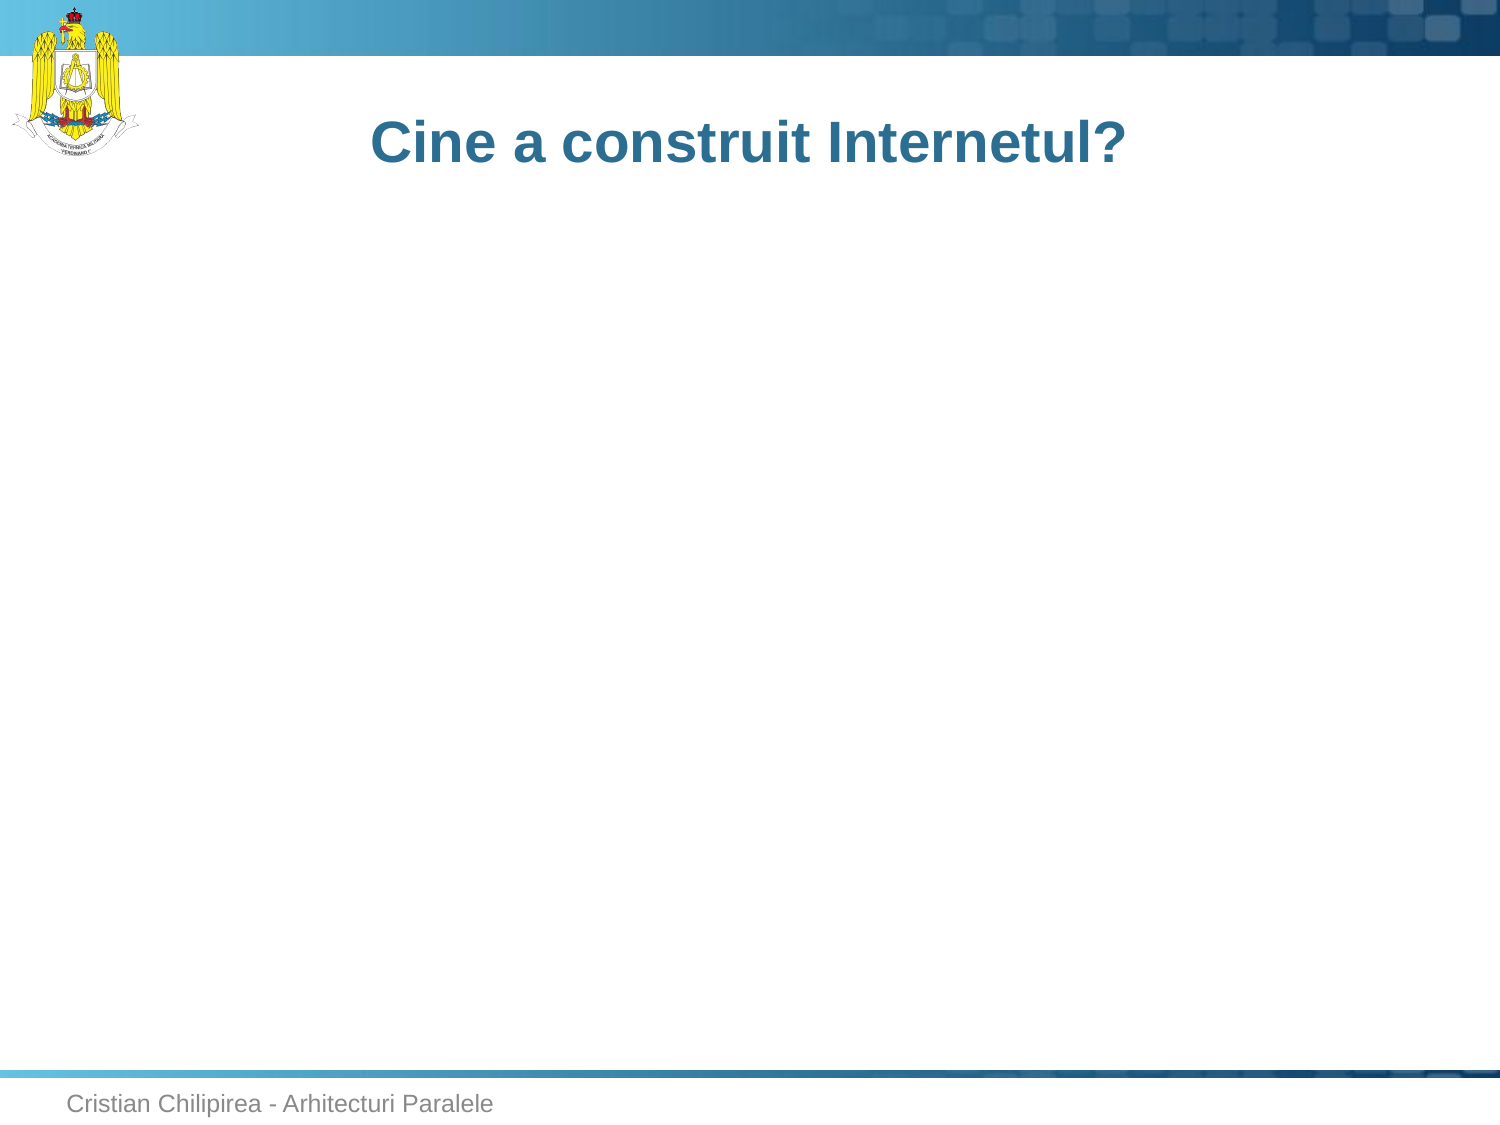

# Cine a construit Internetul?
Cristian Chilipirea - Arhitecturi Paralele